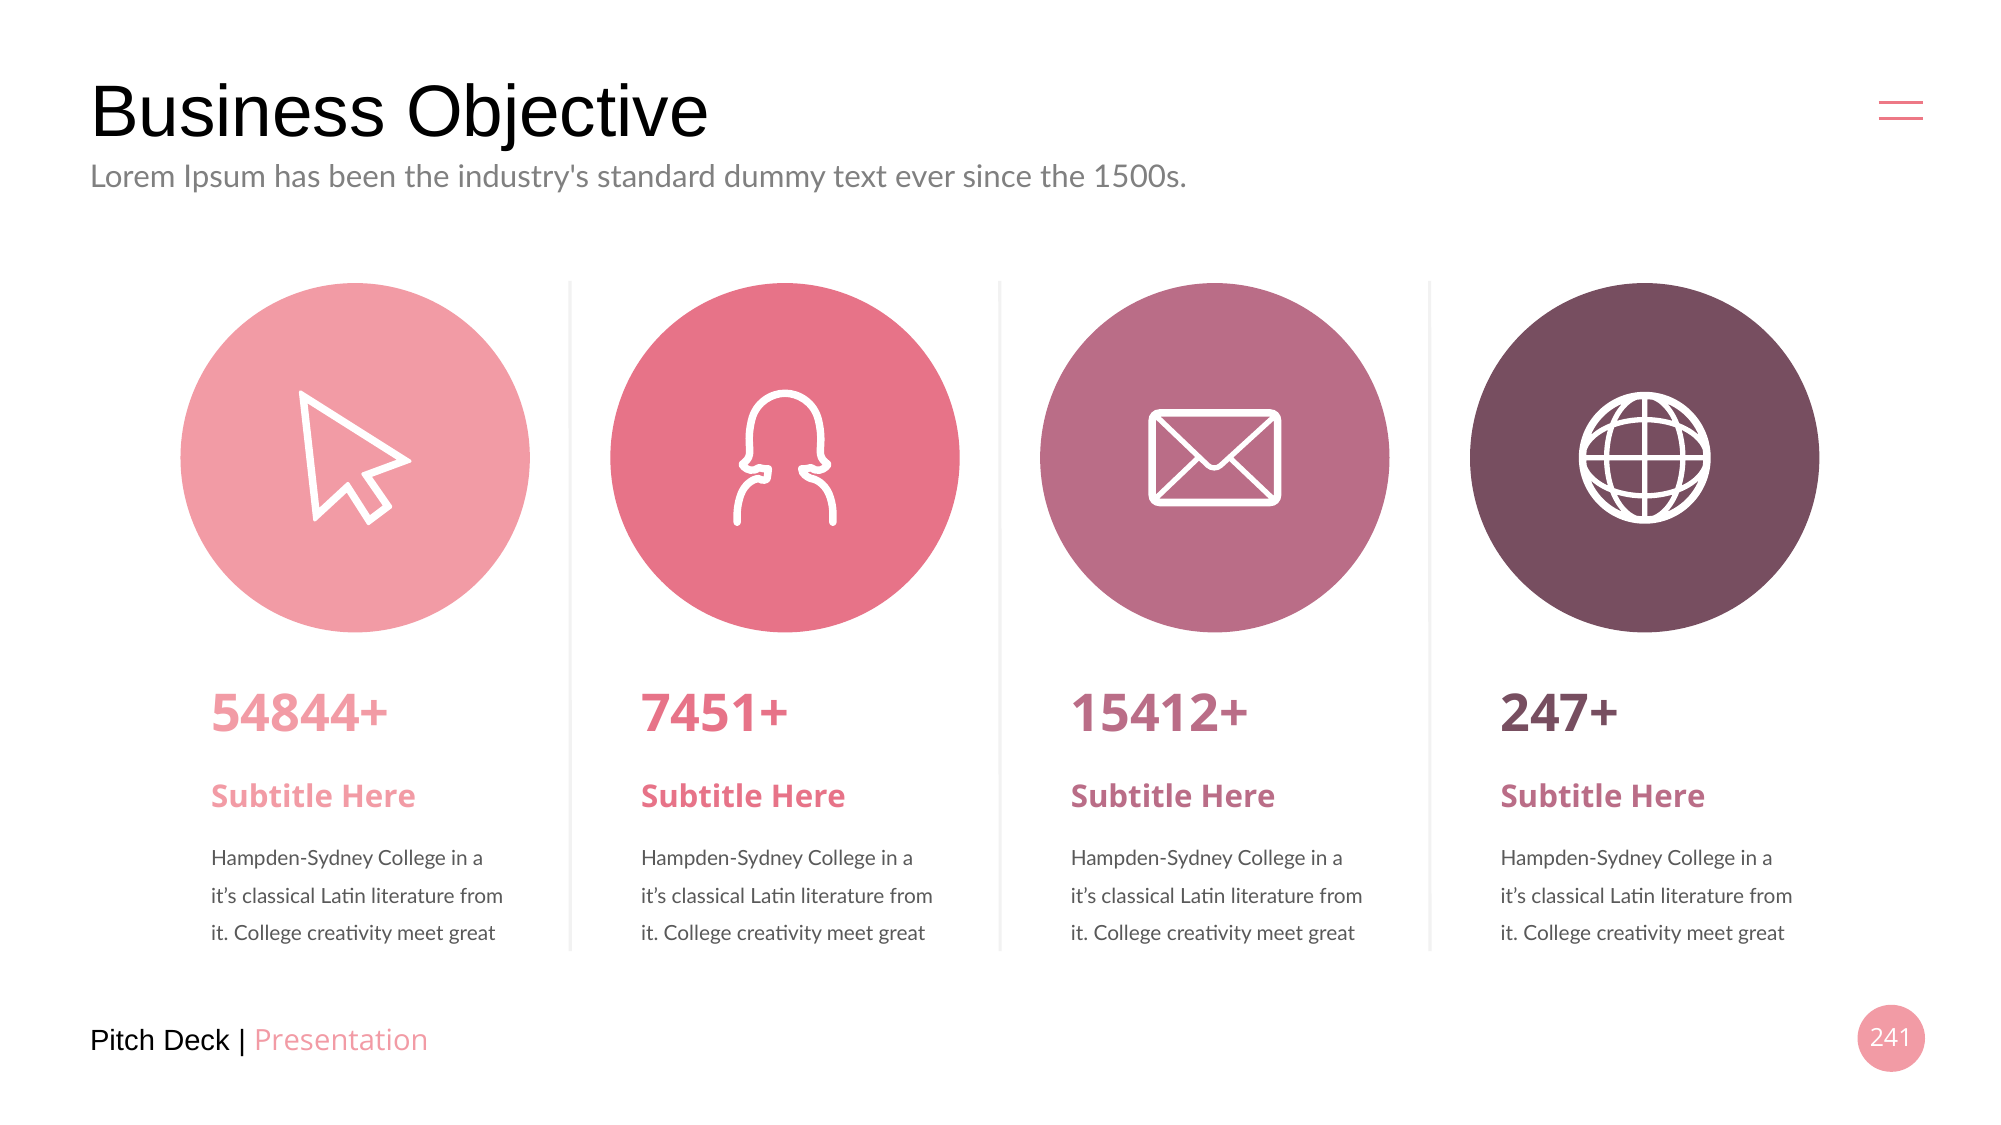

# Business Objective
Lorem Ipsum has been the industry's standard dummy text ever since the 1500s.

54844+
7451+
15412+
247+
Subtitle Here
Subtitle Here
Subtitle Here
Subtitle Here
Hampden-Sydney College in a it’s classical Latin literature from it. College creativity meet great
Hampden-Sydney College in a it’s classical Latin literature from it. College creativity meet great
Hampden-Sydney College in a it’s classical Latin literature from it. College creativity meet great
Hampden-Sydney College in a it’s classical Latin literature from it. College creativity meet great
Pitch Deck | Presentation
241